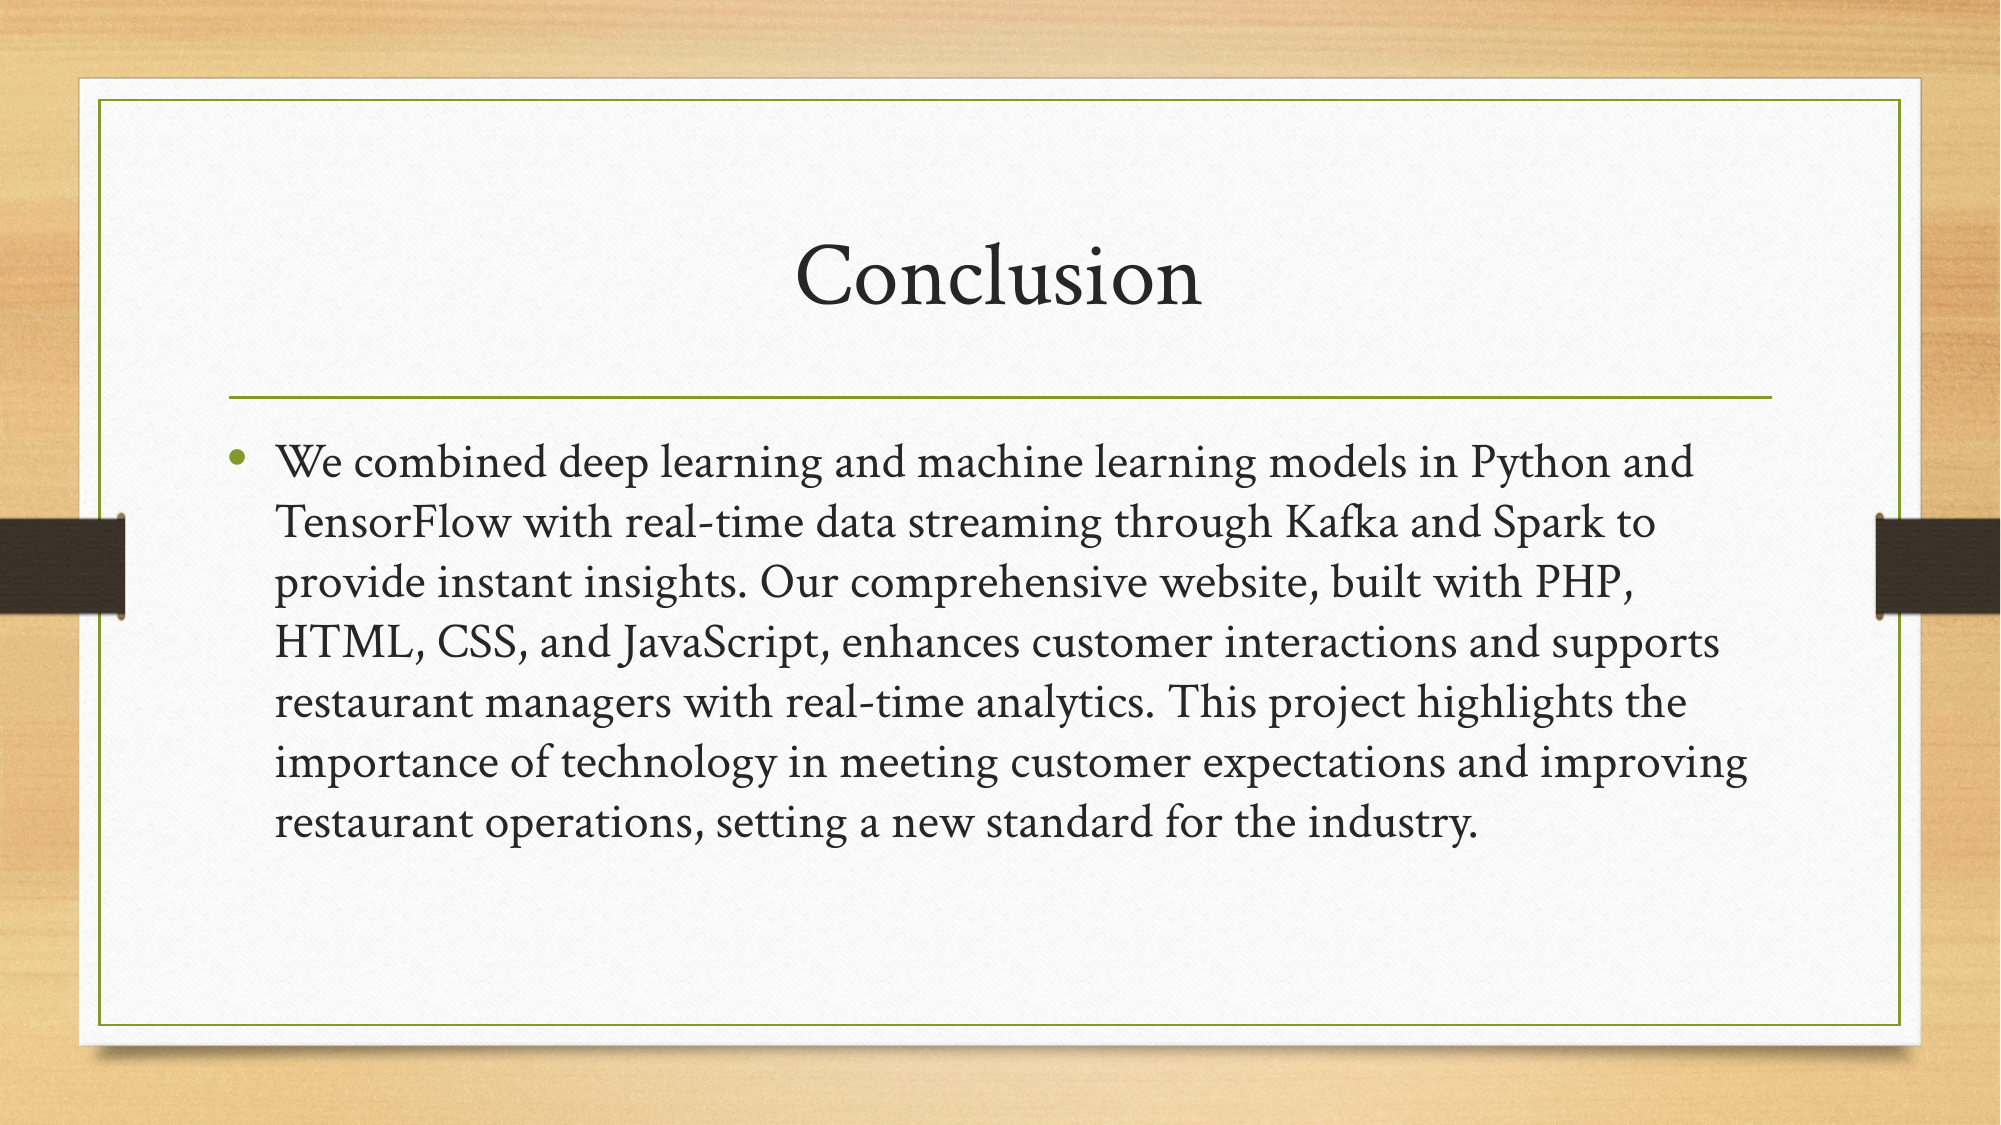

# Conclusion
We combined deep learning and machine learning models in Python and TensorFlow with real-time data streaming through Kafka and Spark to provide instant insights. Our comprehensive website, built with PHP, HTML, CSS, and JavaScript, enhances customer interactions and supports restaurant managers with real-time analytics. This project highlights the importance of technology in meeting customer expectations and improving restaurant operations, setting a new standard for the industry.